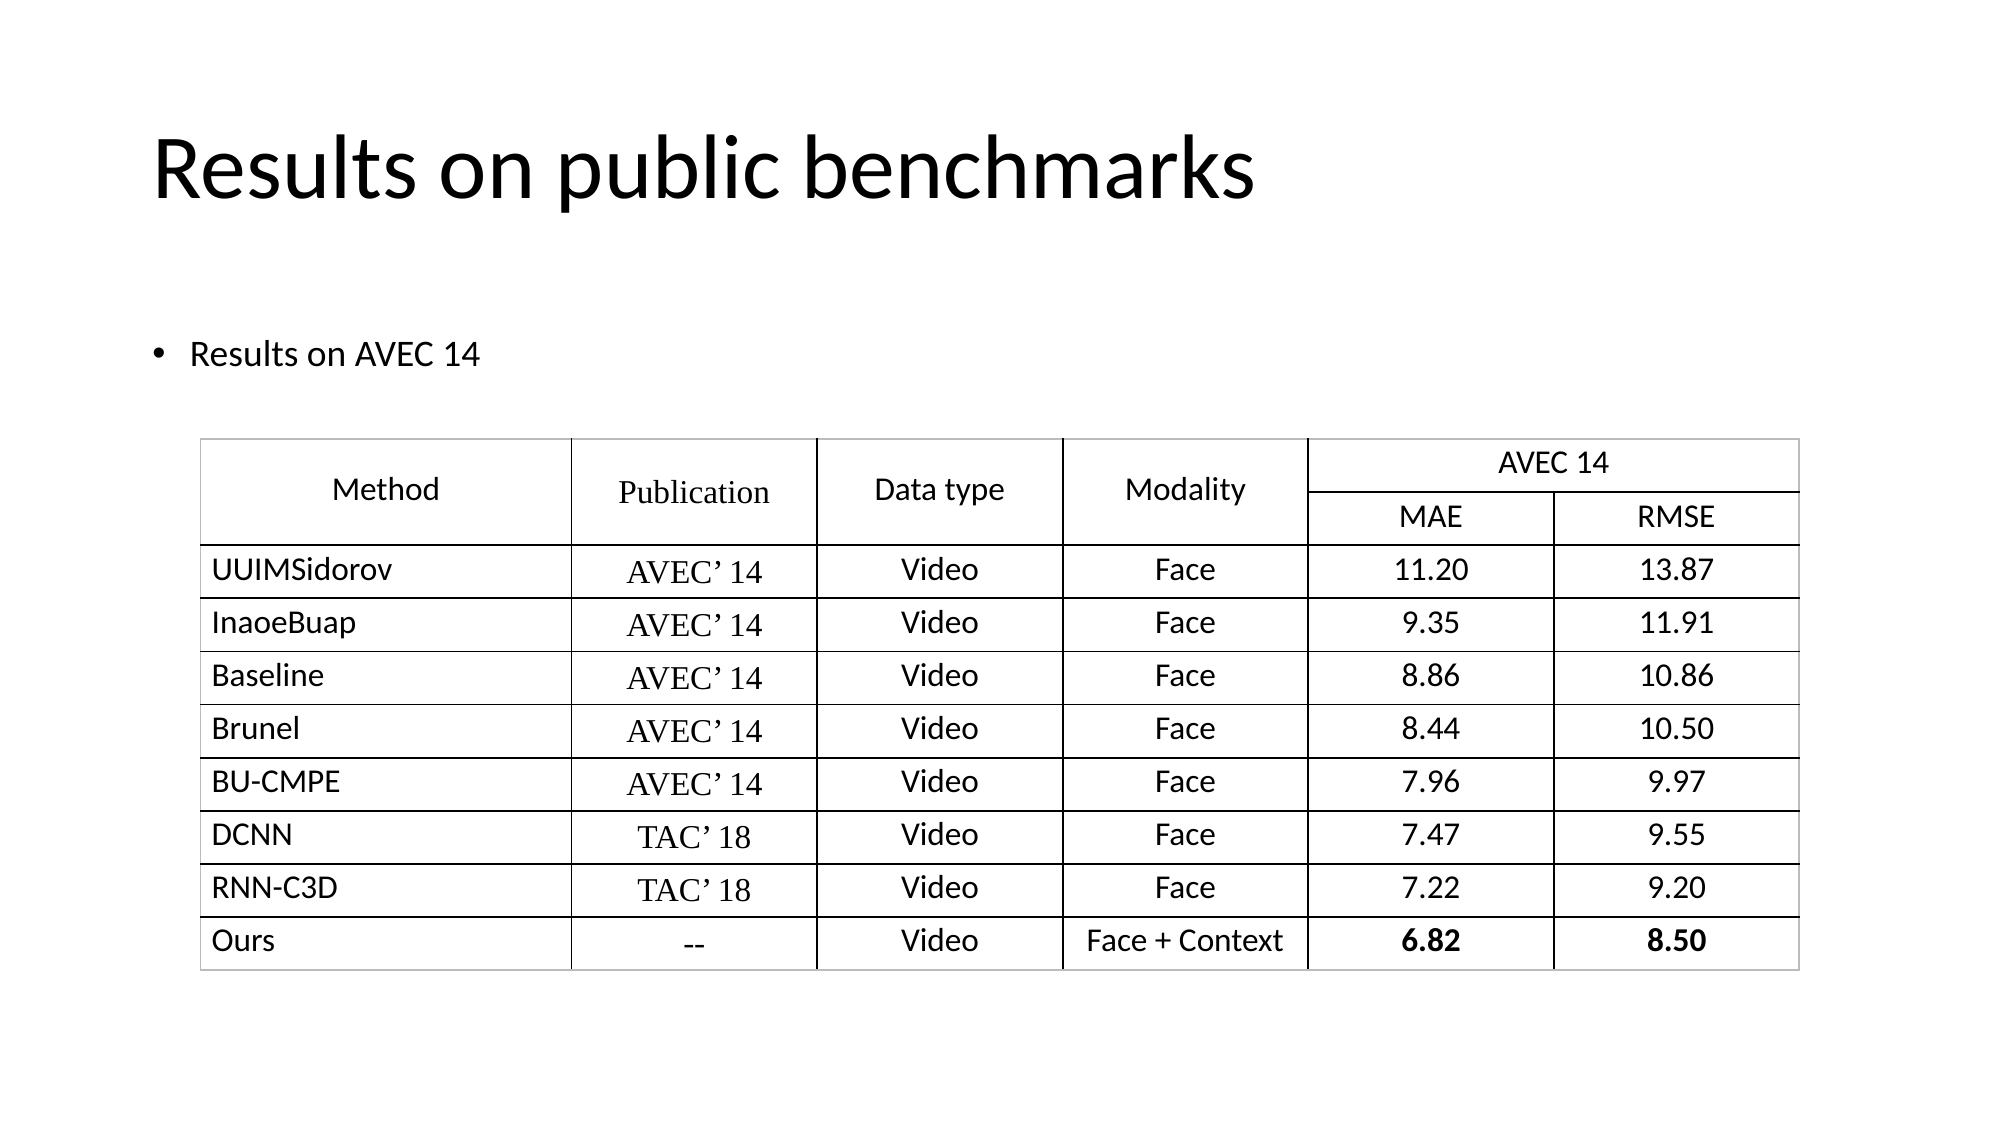

# Results on public benchmarks
Results on AVEC 14
| Method | Publication | Data type | Modality | AVEC 14 |  |
| --- | --- | --- | --- | --- | --- |
|  |  |  |  | MAE | RMSE |
| UUIMSidorov | AVEC’ 14 | Video | Face | 11.20 | 13.87 |
| InaoeBuap | AVEC’ 14 | Video | Face | 9.35 | 11.91 |
| Baseline | AVEC’ 14 | Video | Face | 8.86 | 10.86 |
| Brunel | AVEC’ 14 | Video | Face | 8.44 | 10.50 |
| BU-CMPE | AVEC’ 14 | Video | Face | 7.96 | 9.97 |
| DCNN | TAC’ 18 | Video | Face | 7.47 | 9.55 |
| RNN-C3D | TAC’ 18 | Video | Face | 7.22 | 9.20 |
| Ours | -- | Video | Face + Context | 6.82 | 8.50 |